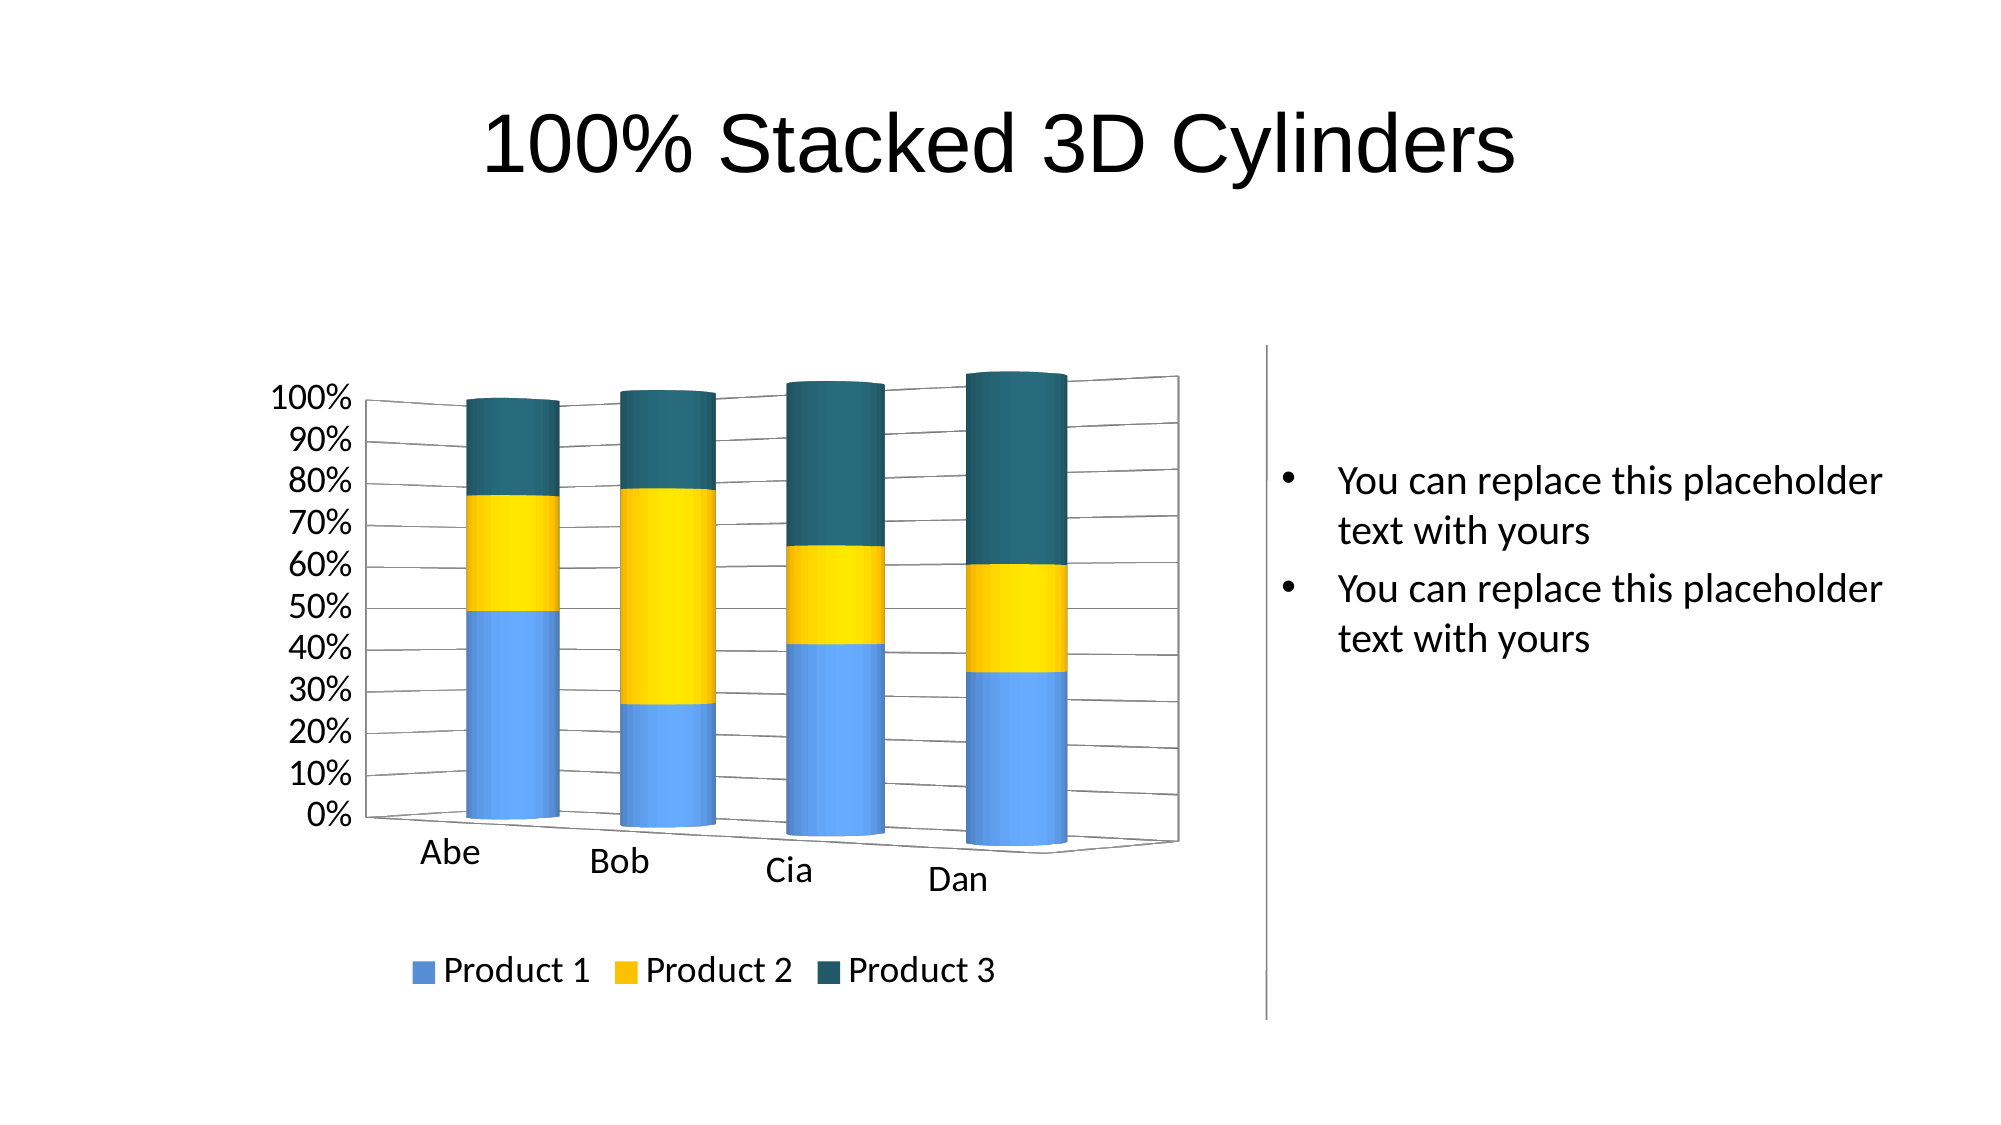

# 100% Stacked 3D Cylinders

[unsupported chart]

You can replace this placeholder text with yours
You can replace this placeholder text with yours